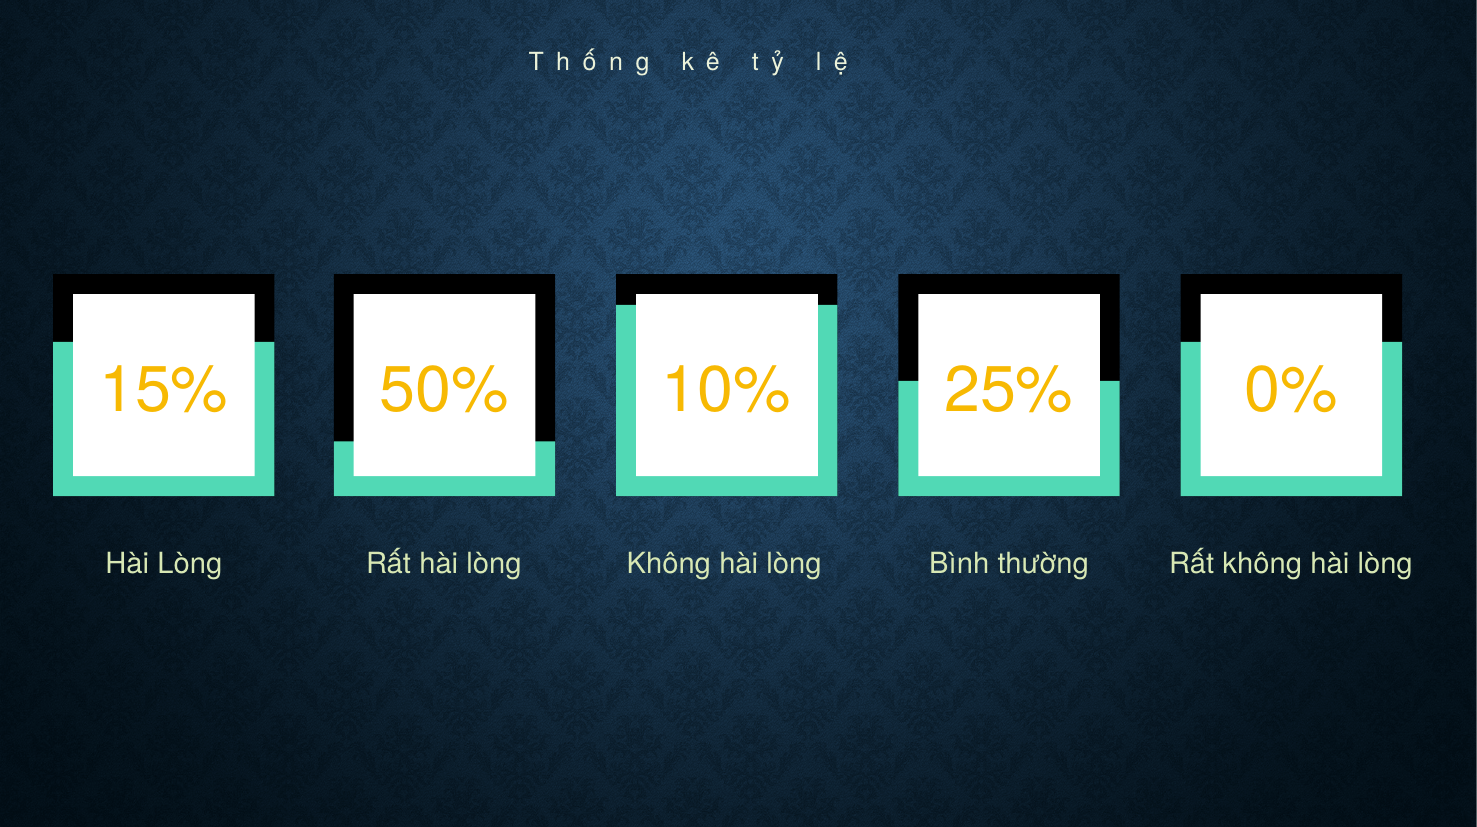

Thống kê tỷ lệ

15%
50%
10%
25%
0%

Hài Lòng

Rất hài lòng

Không hài lòng

Bình thường

Rất không hài lòng